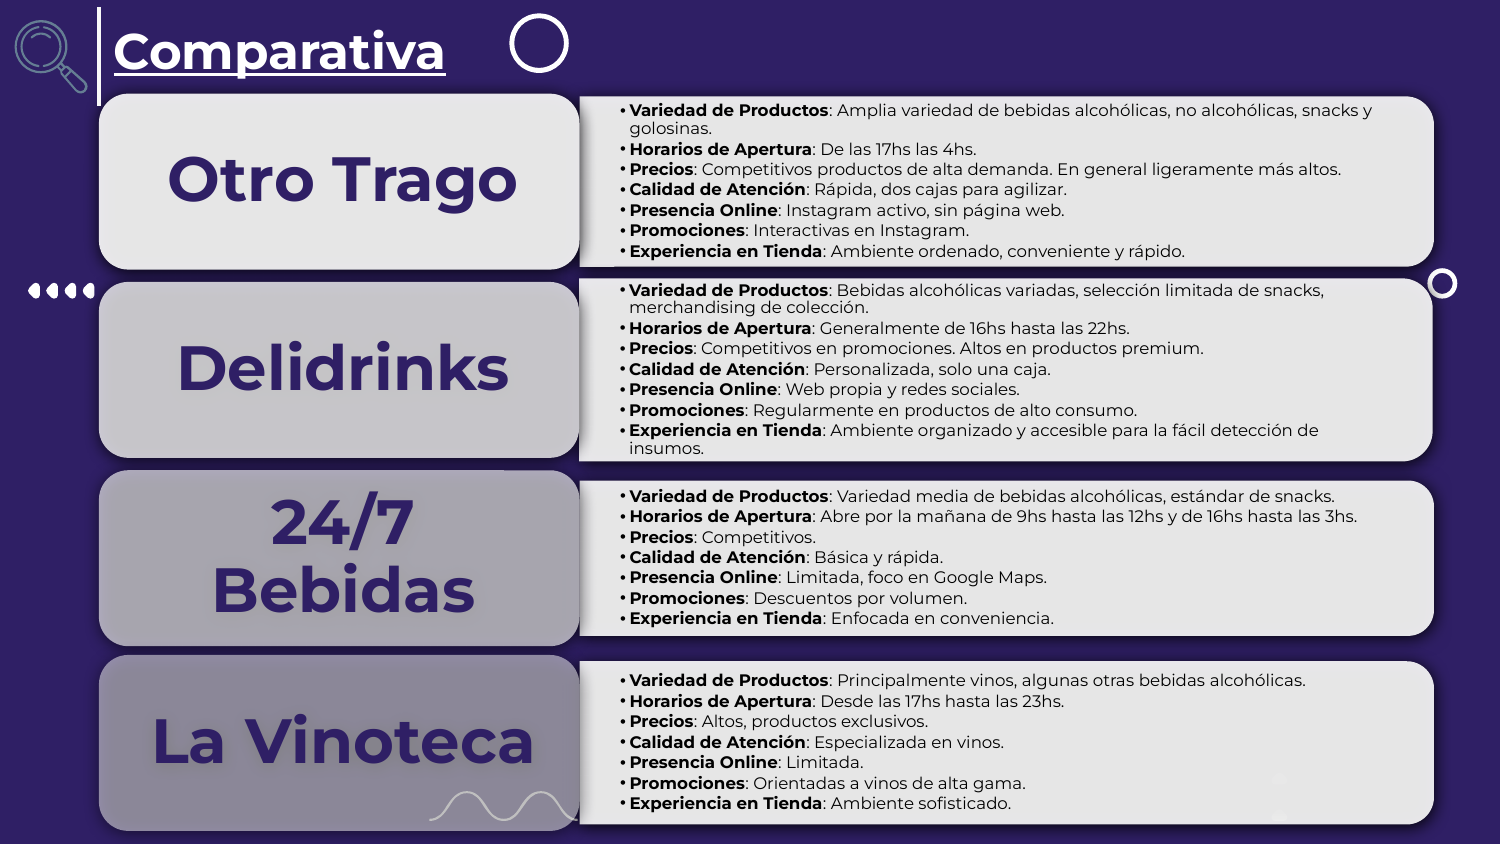

# Comparativa

Variedad de Productos: Amplia variedad de bebidas alcohólicas, no alcohólicas, snacks y golosinas.
Horarios de Apertura: De las 17hs las 4hs.
Precios: Competitivos productos de alta demanda. En general ligeramente más altos.
Calidad de Atención: Rápida, dos cajas para agilizar.
Presencia Online: Instagram activo, sin página web.
Promociones: Interactivas en Instagram.
Experiencia en Tienda: Ambiente ordenado, conveniente y rápido.
Otro Trago
Variedad de Productos: Bebidas alcohólicas variadas, selección limitada de snacks, merchandising de colección.
Horarios de Apertura: Generalmente de 16hs hasta las 22hs.
Precios: Competitivos en promociones. Altos en productos premium.
Calidad de Atención: Personalizada, solo una caja.
Presencia Online: Web propia y redes sociales.
Promociones: Regularmente en productos de alto consumo.
Experiencia en Tienda: Ambiente organizado y accesible para la fácil detección de insumos.
Delidrinks
Variedad de Productos: Variedad media de bebidas alcohólicas, estándar de snacks.
Horarios de Apertura: Abre por la mañana de 9hs hasta las 12hs y de 16hs hasta las 3hs.
Precios: Competitivos.
Calidad de Atención: Básica y rápida.
Presencia Online: Limitada, foco en Google Maps.
Promociones: Descuentos por volumen.
Experiencia en Tienda: Enfocada en conveniencia.
24/7 Bebidas
Variedad de Productos: Principalmente vinos, algunas otras bebidas alcohólicas.
Horarios de Apertura: Desde las 17hs hasta las 23hs.
Precios: Altos, productos exclusivos.
Calidad de Atención: Especializada en vinos.
Presencia Online: Limitada.
Promociones: Orientadas a vinos de alta gama.
Experiencia en Tienda: Ambiente sofisticado.
La Vinoteca